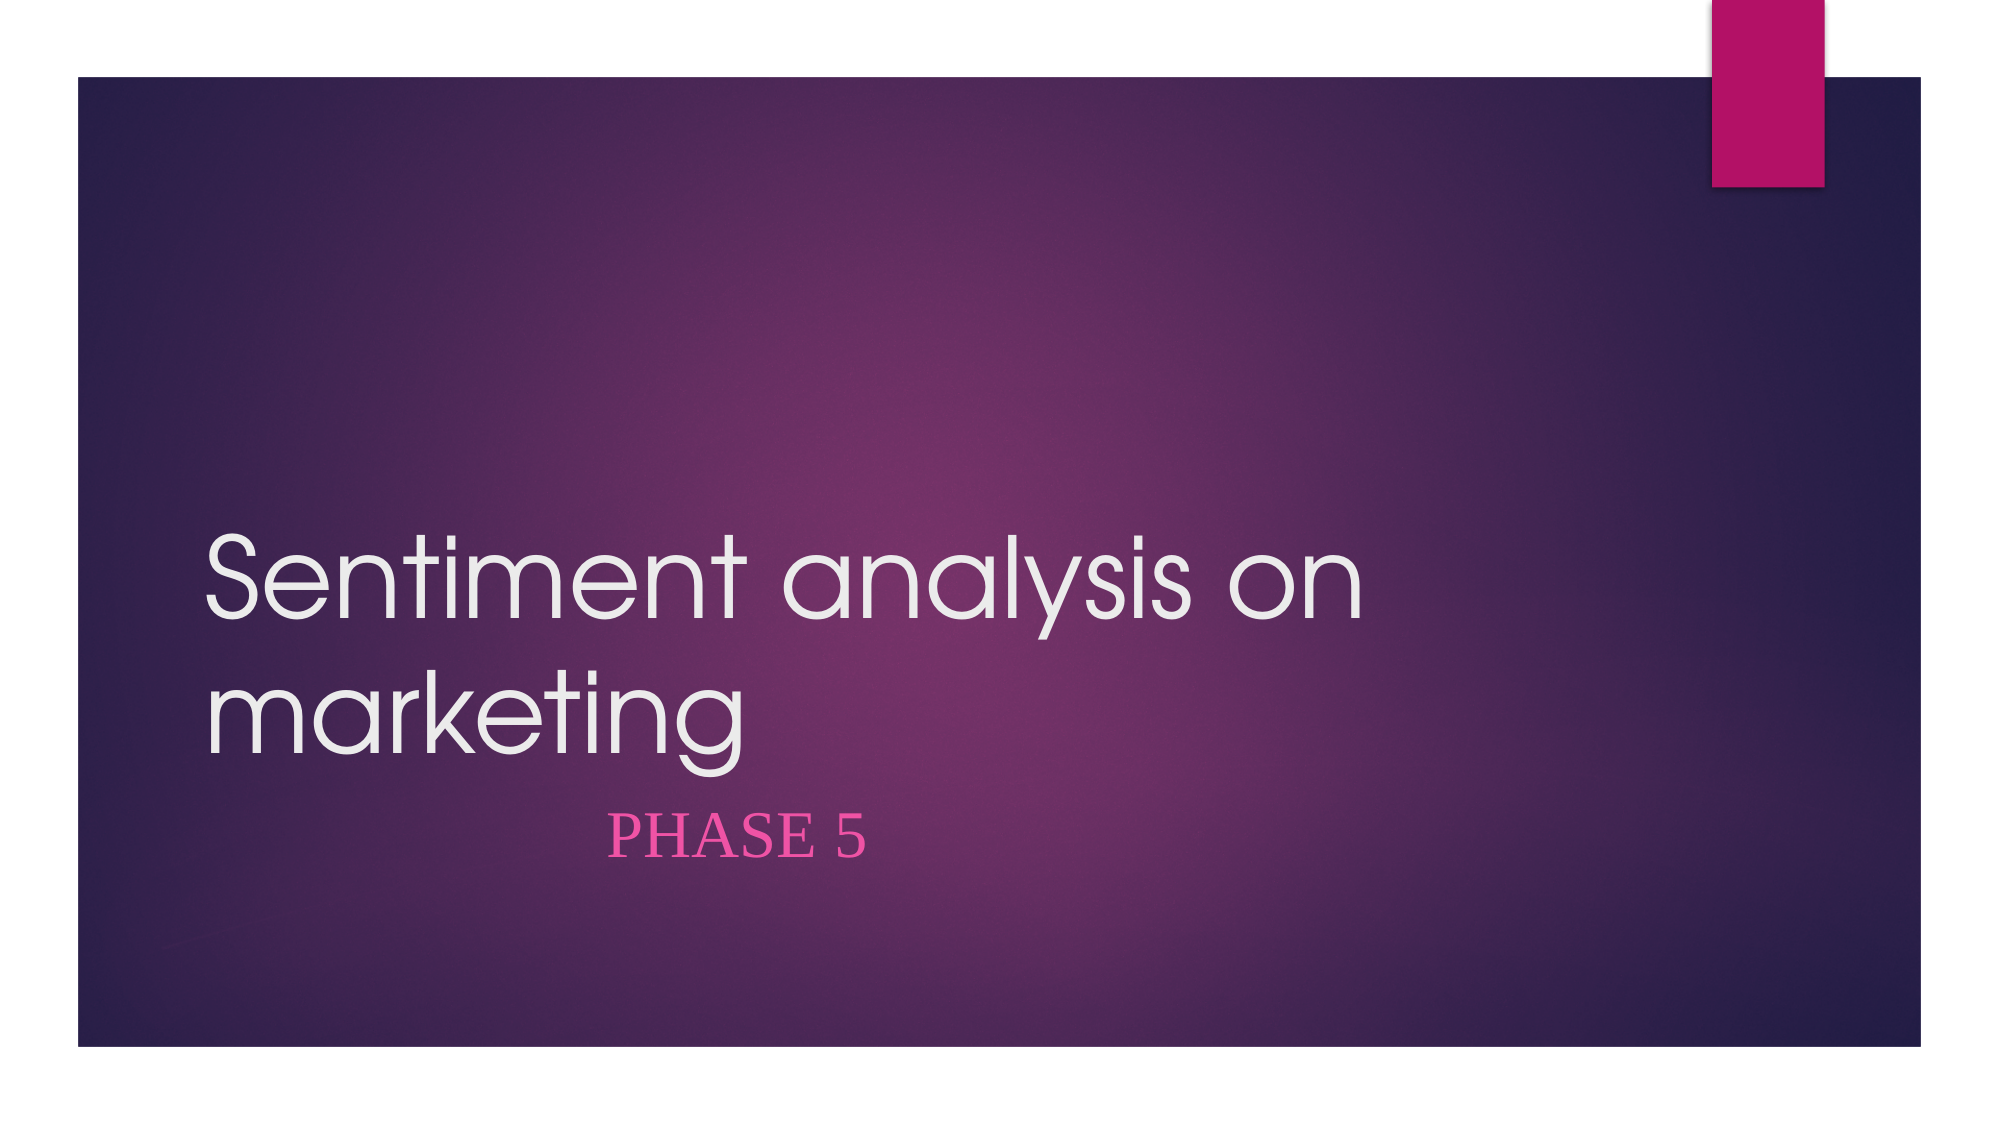

# Sentiment analysis on marketing
                        phase 5